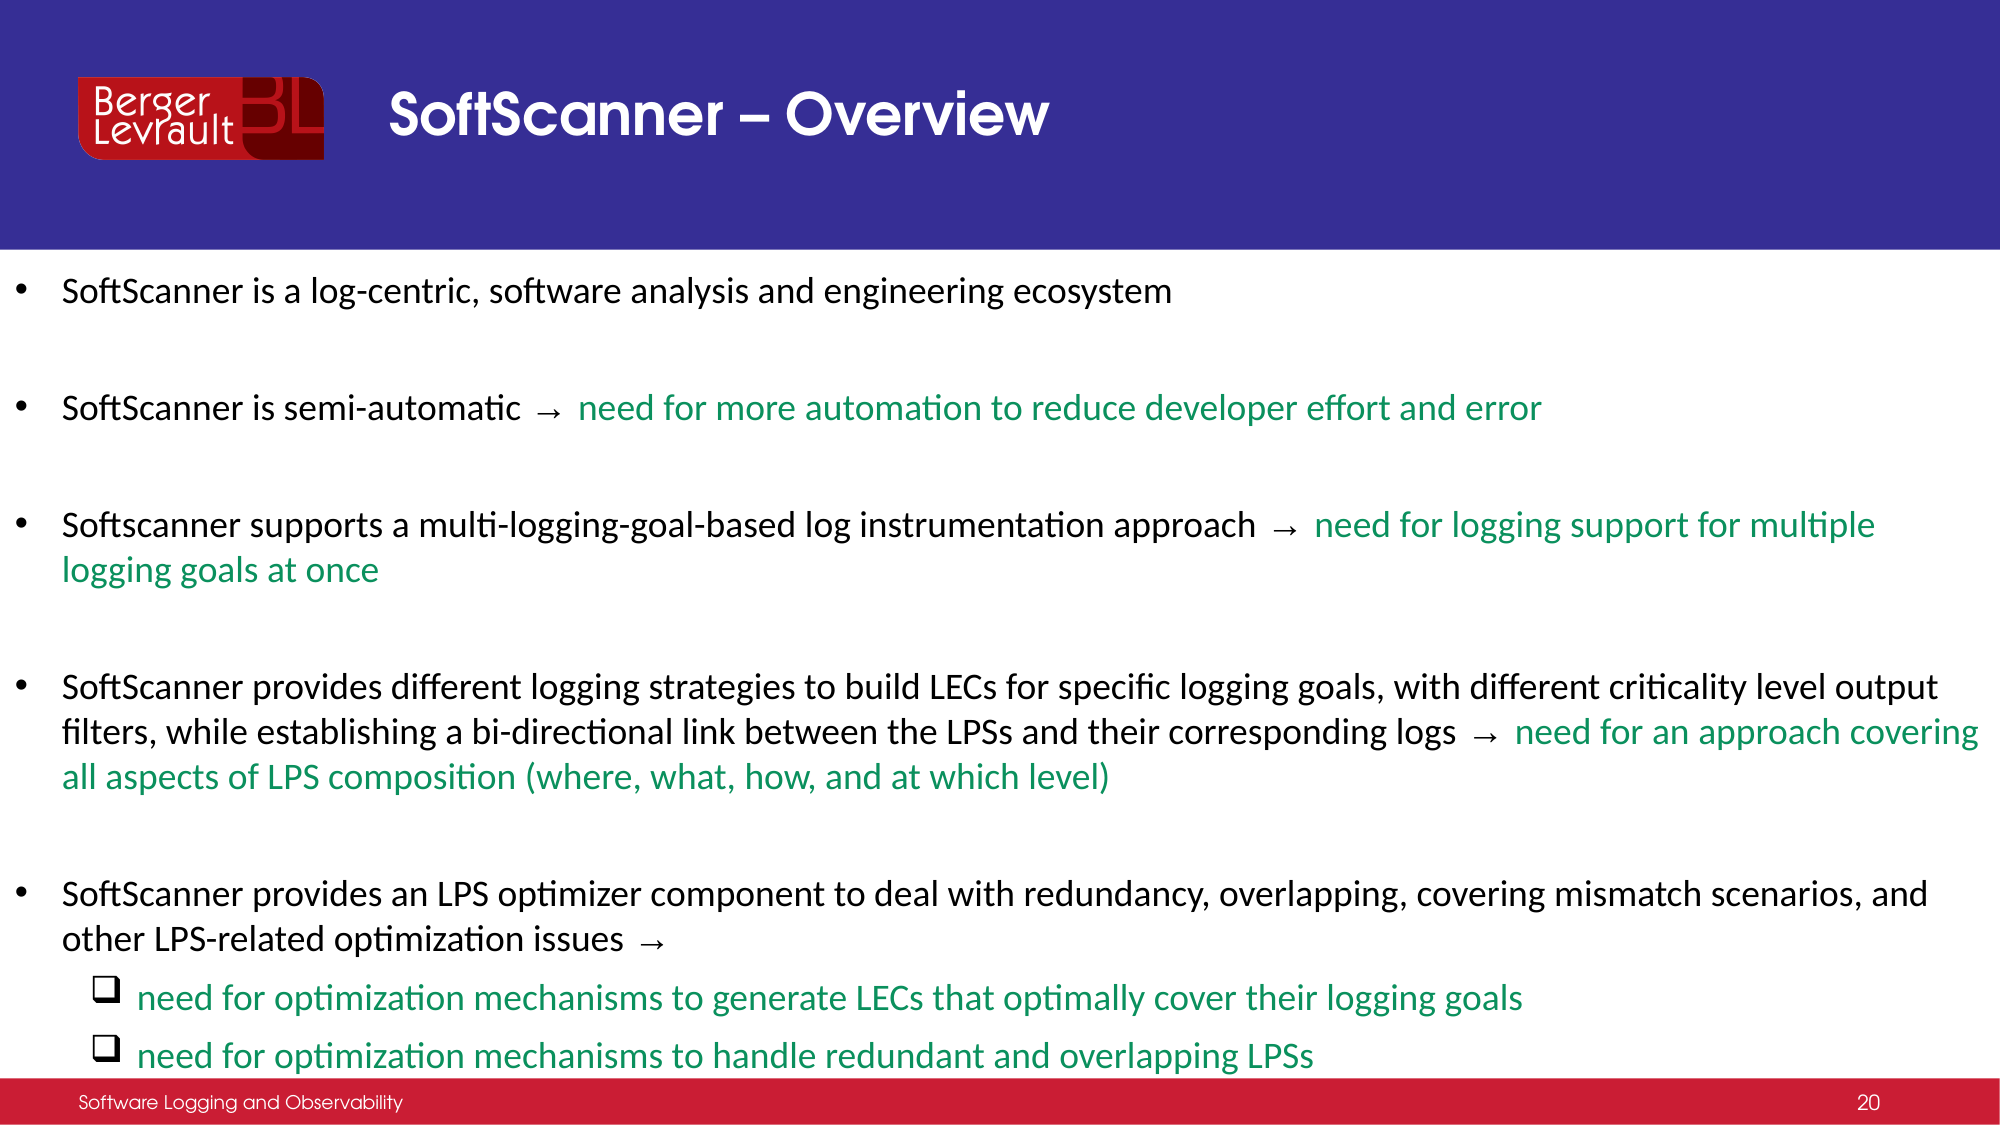

SoftScanner – Overview
SoftScanner is a log-centric, software analysis and engineering ecosystem

SoftScanner is semi-automatic → need for more automation to reduce developer effort and error

Softscanner supports a multi-logging-goal-based log instrumentation approach → need for logging support for multiple logging goals at once

SoftScanner provides different logging strategies to build LECs for specific logging goals, with different criticality level output filters, while establishing a bi-directional link between the LPSs and their corresponding logs → need for an approach covering all aspects of LPS composition (where, what, how, and at which level)

SoftScanner provides an LPS optimizer component to deal with redundancy, overlapping, covering mismatch scenarios, and other LPS-related optimization issues →
need for optimization mechanisms to generate LECs that optimally cover their logging goals
need for optimization mechanisms to handle redundant and overlapping LPSs

Software Logging and Observability
20